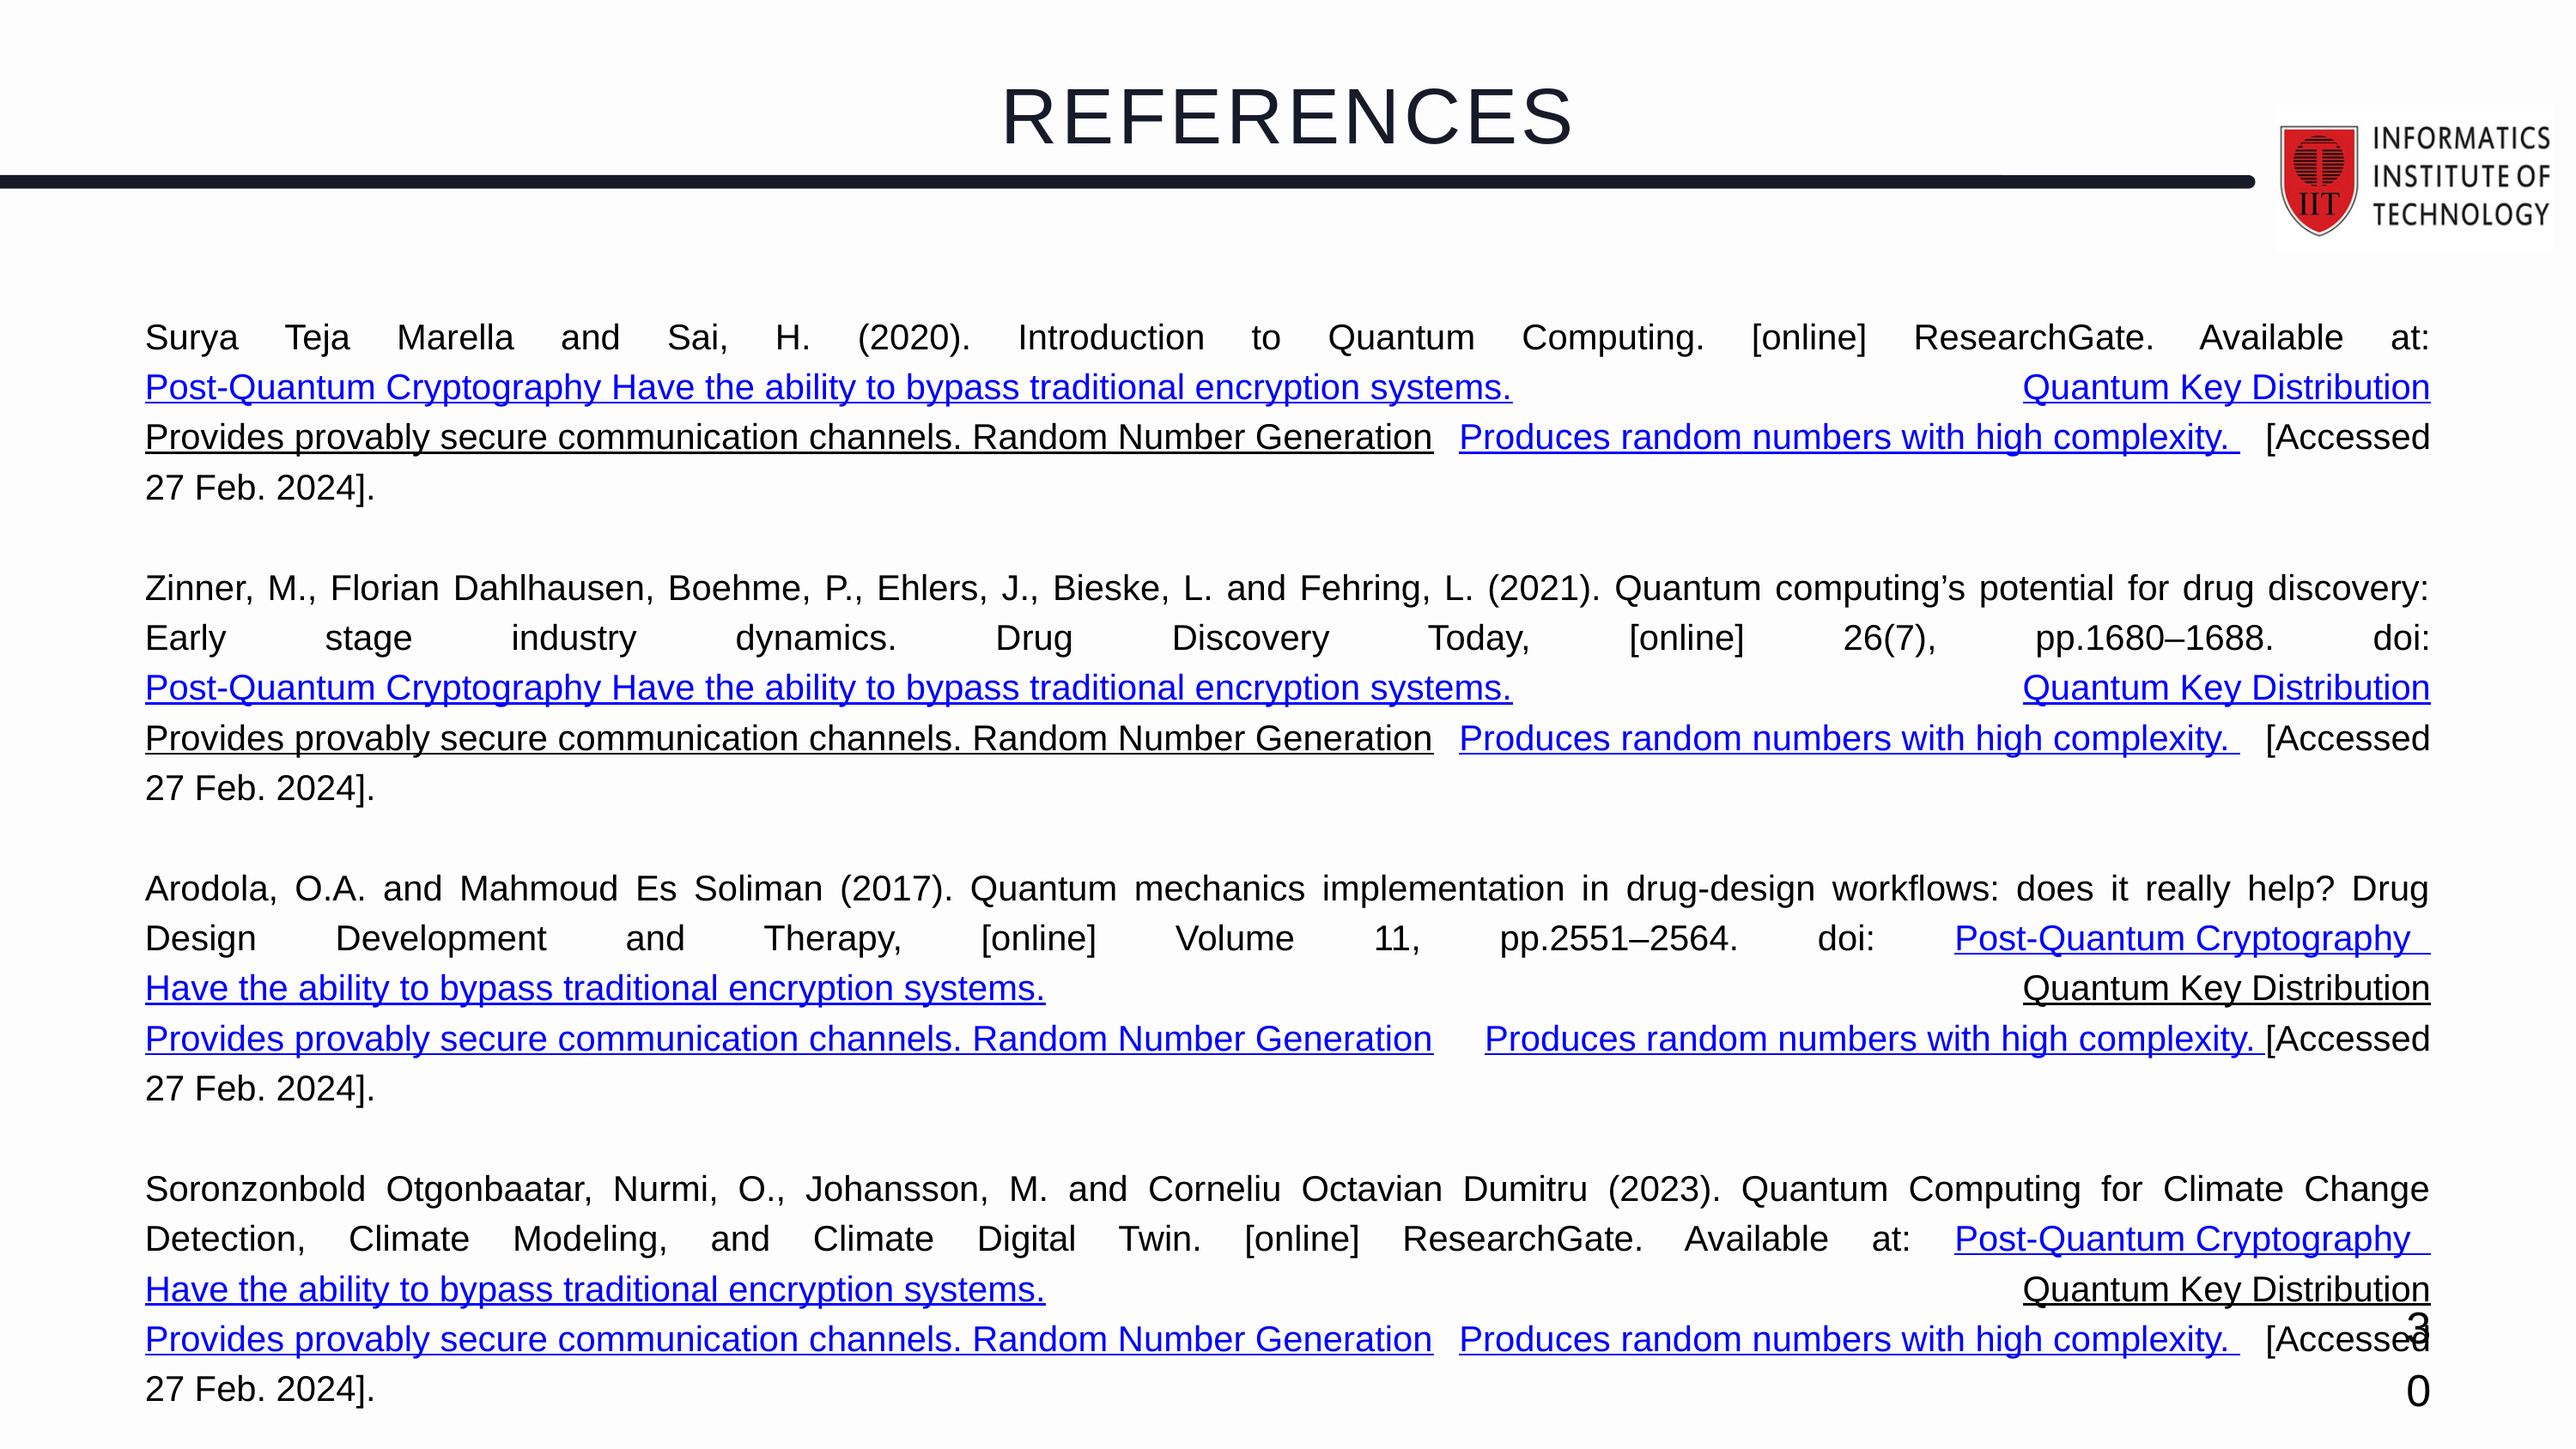

REFERENCES

Surya Teja Marella and Sai, H. (2020). Introduction to Quantum Computing. [online] ResearchGate. Available at: Post-Quantum Cryptography Have the ability to bypass traditional encryption systems. Quantum Key Distribution Provides provably secure communication channels. Random Number Generation Produces random numbers with high complexity.  [Accessed 27 Feb. 2024].

Zinner, M., Florian Dahlhausen, Boehme, P., Ehlers, J., Bieske, L. and Fehring, L. (2021). Quantum computing’s potential for drug discovery: Early stage industry dynamics. Drug Discovery Today, [online] 26(7), pp.1680–1688. doi: Post-Quantum Cryptography Have the ability to bypass traditional encryption systems. Quantum Key Distribution Provides provably secure communication channels. Random Number Generation Produces random numbers with high complexity.  [Accessed 27 Feb. 2024].

Arodola, O.A. and Mahmoud Es Soliman (2017). Quantum mechanics implementation in drug-design workflows: does it really help? Drug Design Development and Therapy, [online] Volume 11, pp.2551–2564. doi: Post-Quantum Cryptography   Have the ability to bypass traditional encryption systems. Quantum Key Distribution Provides provably secure communication channels. Random Number Generation Produces random numbers with high complexity. [Accessed 27 Feb. 2024].

Soronzonbold Otgonbaatar, Nurmi, O., Johansson, M. and Corneliu Octavian Dumitru (2023). Quantum Computing for Climate Change Detection, Climate Modeling, and Climate Digital Twin. [online] ResearchGate. Available at: Post-Quantum Cryptography   Have the ability to bypass traditional encryption systems. Quantum Key Distribution Provides provably secure communication channels. Random Number Generation Produces random numbers with high complexity.  [Accessed 27 Feb. 2024].
30